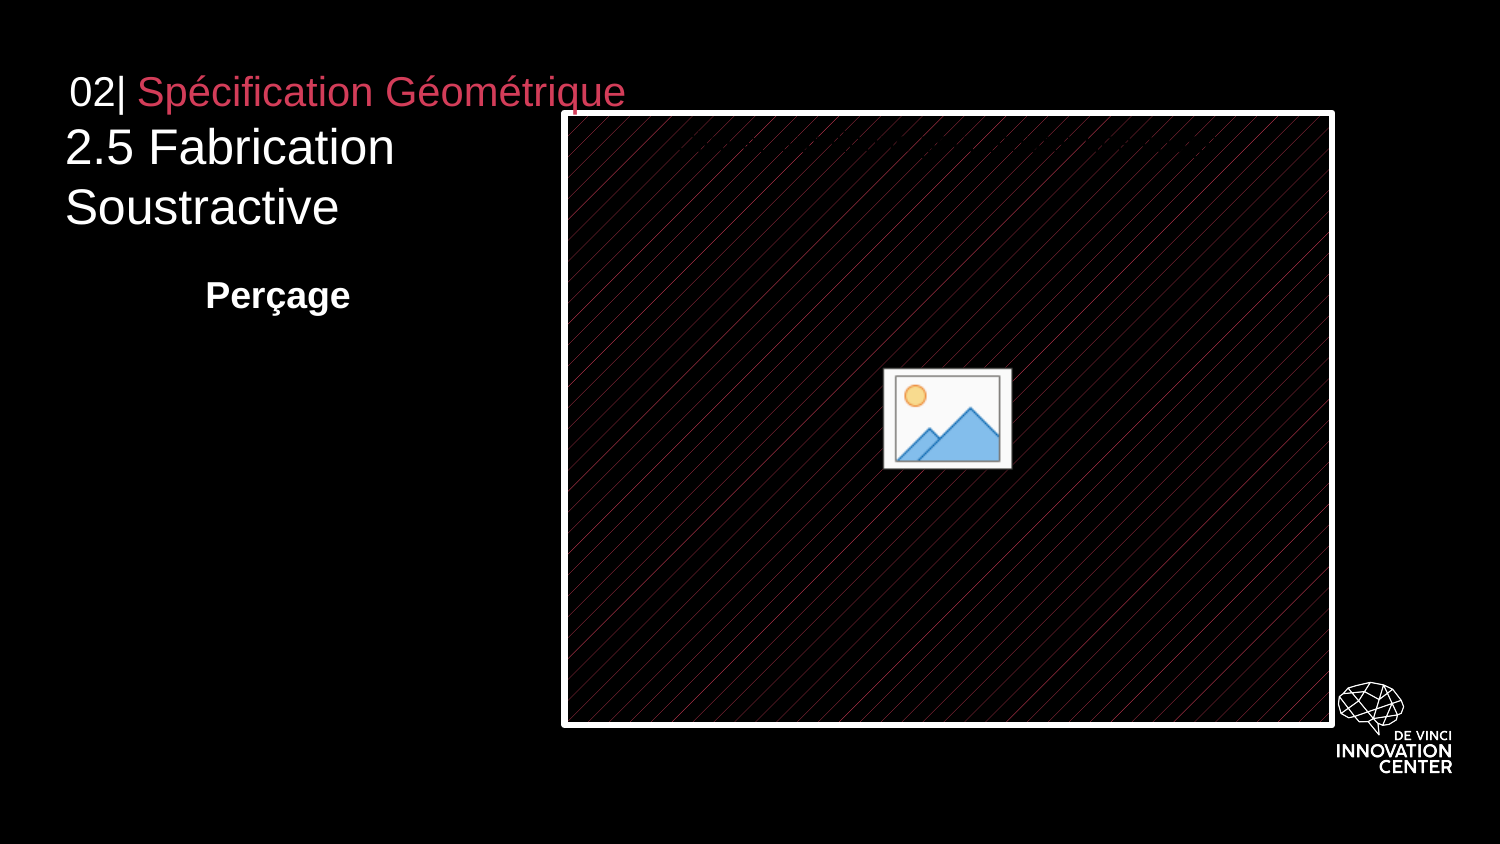

02|
Spécification Géométrique

# 2.5 Fabrication Soustractive
Perçage